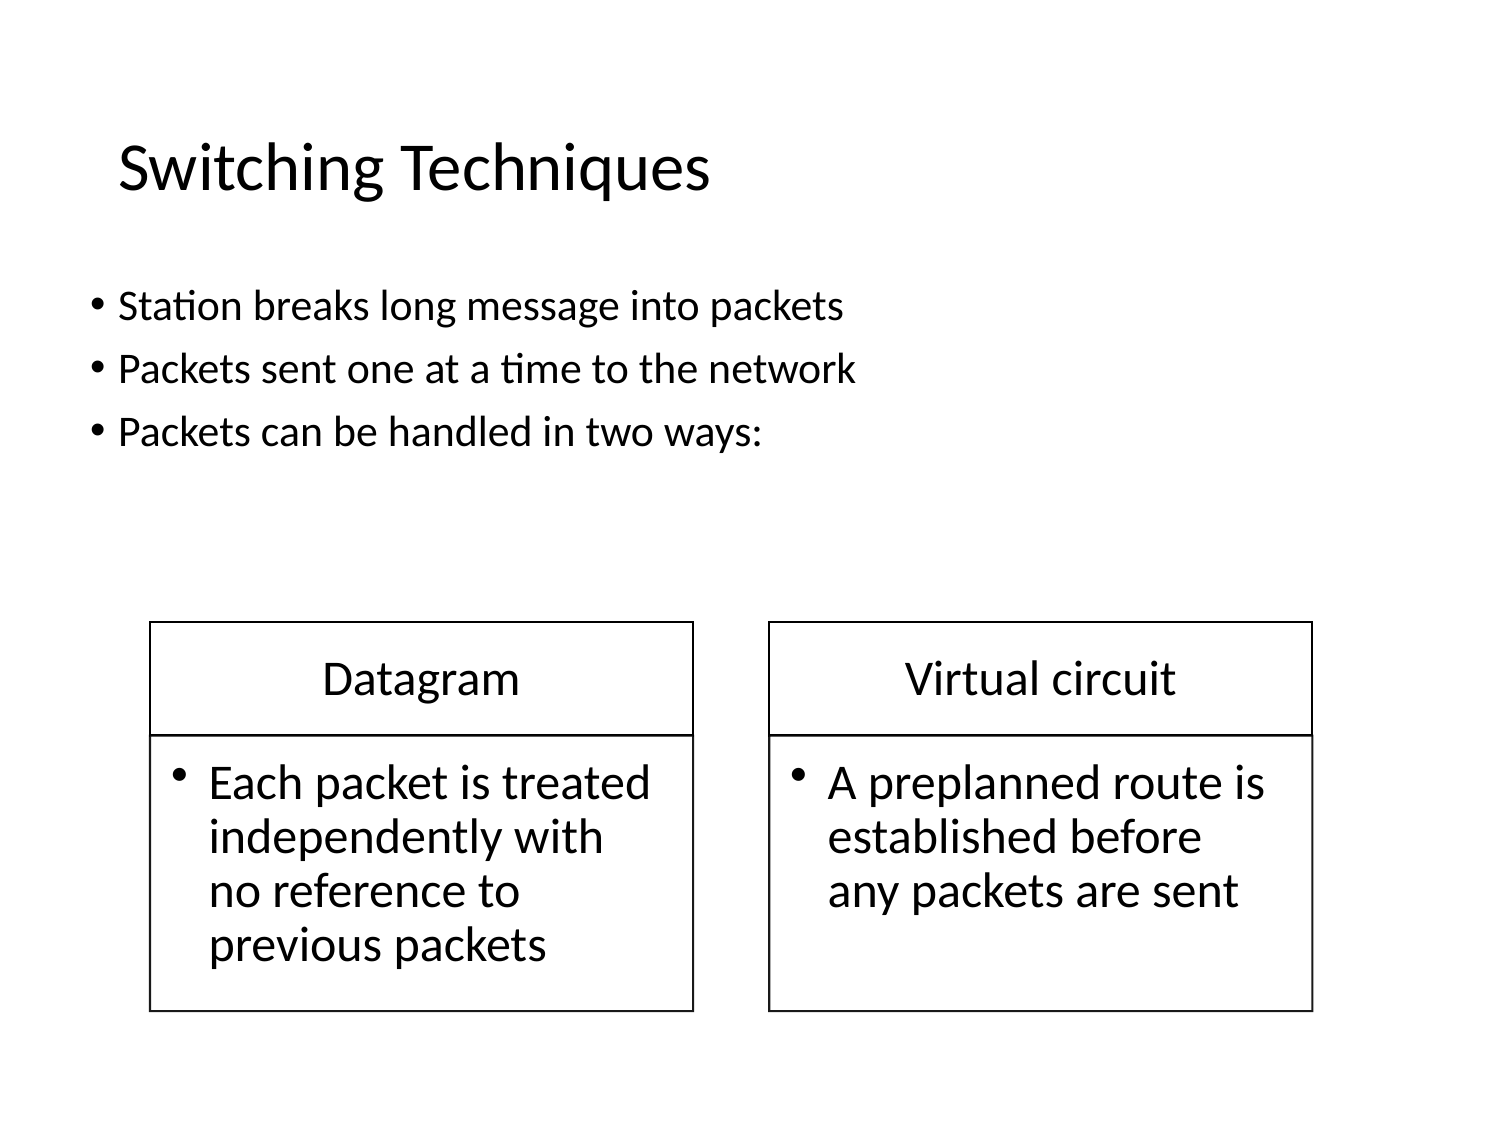

# Switching Techniques
Station breaks long message into packets
Packets sent one at a time to the network
Packets can be handled in two ways:
Datagram
Each packet is treated independently with no reference to previous packets
Virtual circuit
A preplanned route is established before any packets are sent